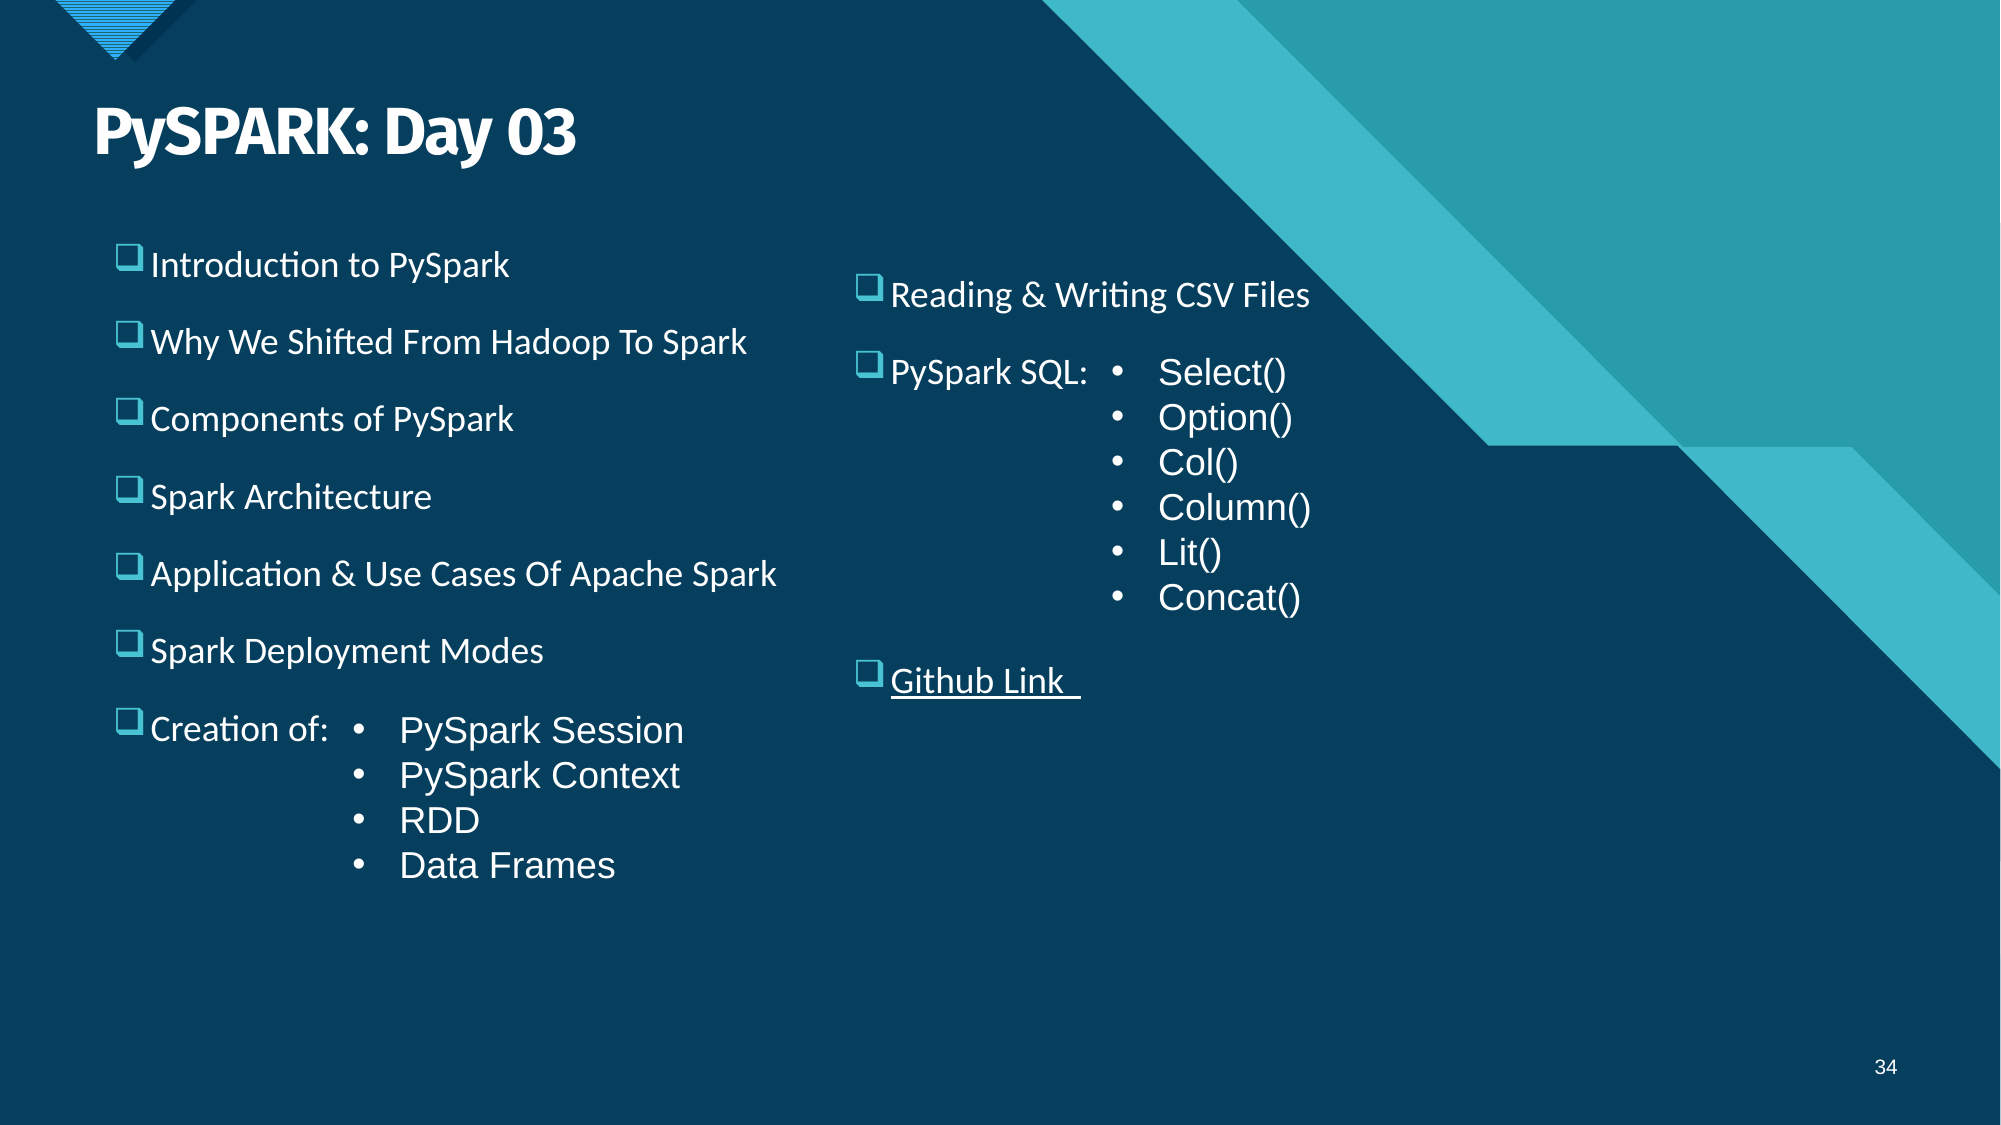

# PySPARK: Day 03

Reading & Writing CSV Files
PySpark SQL:

Github Link
Introduction to PySpark
Why We Shifted From Hadoop To Spark
Components of PySpark
Spark Architecture
Application & Use Cases Of Apache Spark
Spark Deployment Modes
Creation of:

Select()
Option()
Col()
Column()
Lit()
Concat()
PySpark Session
PySpark Context
RDD
Data Frames
34